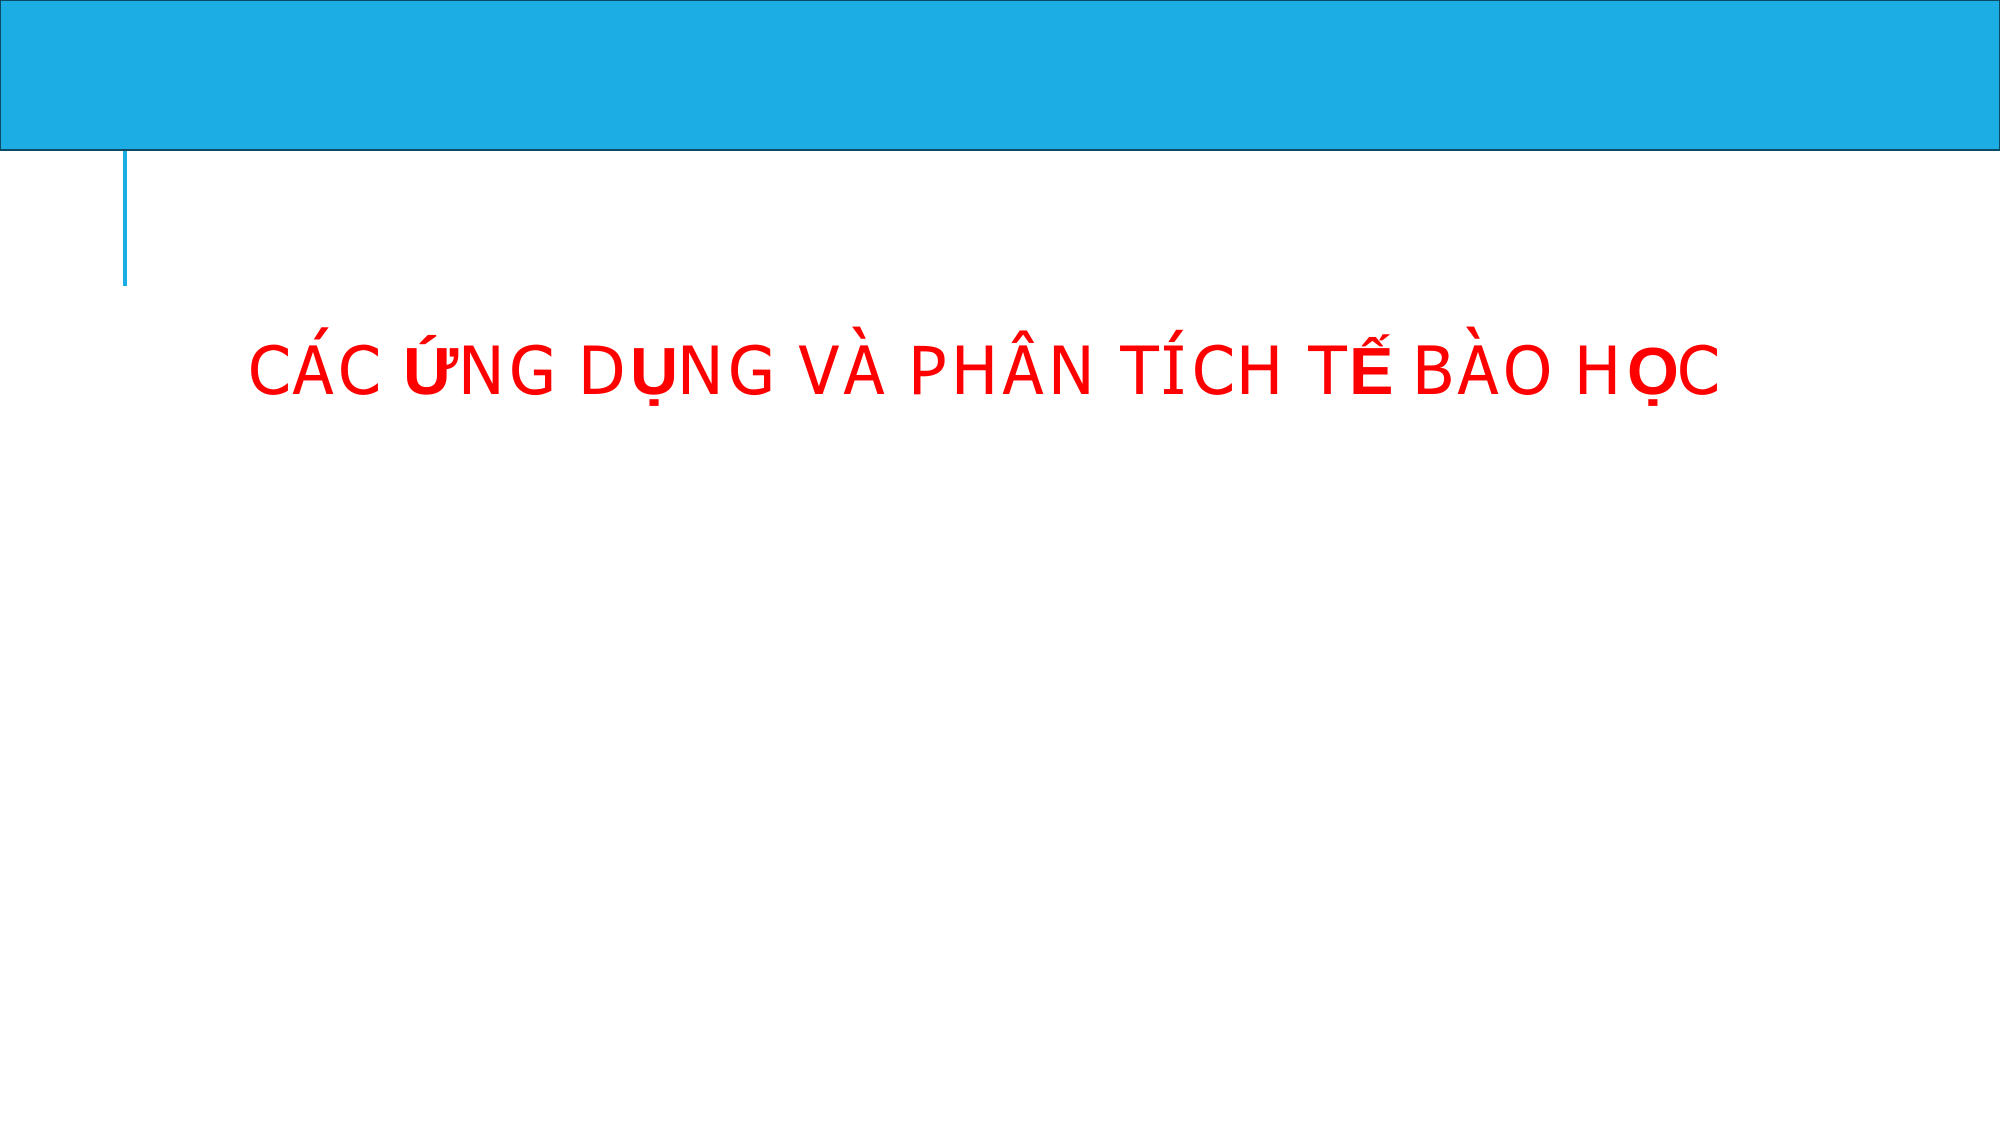

CÁC ỨNG DỤNG VÀ PHÂN TÍCH TẾ BÀO HỌC